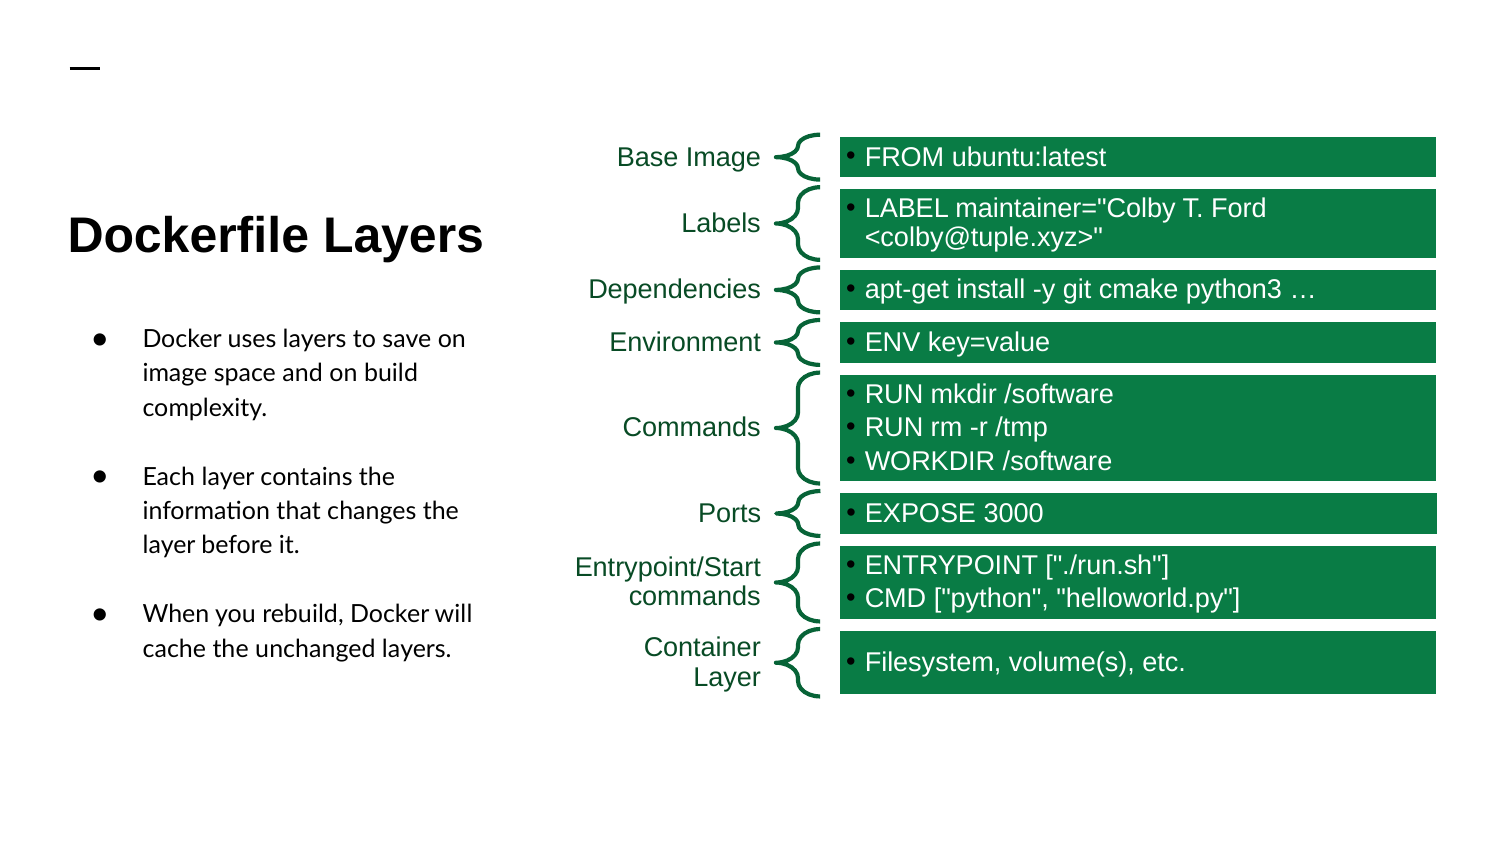

Base Image
FROM ubuntu:latest
Labels
LABEL maintainer="Colby T. Ford <colby@tuple.xyz>"
Dependencies
apt-get install -y git cmake python3 …
Environment
ENV key=value
Commands
RUN mkdir /software
RUN rm -r /tmp
WORKDIR /software
Ports
EXPOSE 3000
Entrypoint/Start commands
ENTRYPOINT ["./run.sh"]
CMD ["python", "helloworld.py"]
Container Layer
Filesystem, volume(s), etc.
# Dockerfile Layers
Docker uses layers to save on image space and on build complexity.

Each layer contains the information that changes the layer before it.

When you rebuild, Docker will cache the unchanged layers.